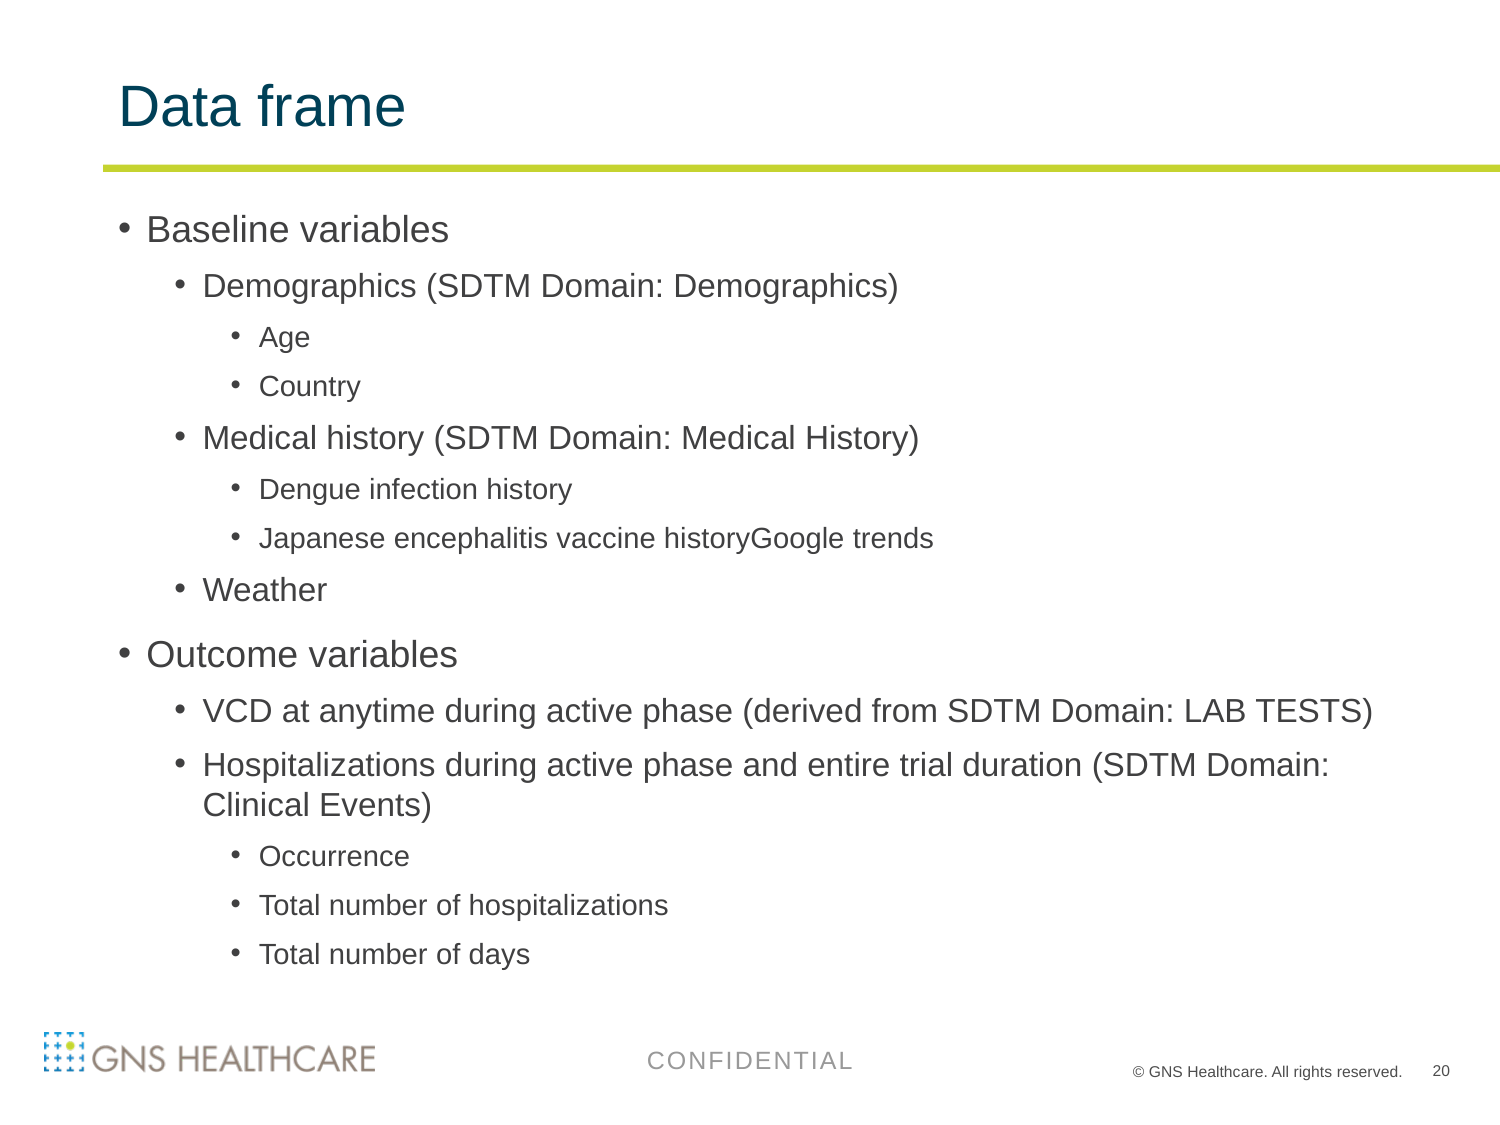

# Data frame
Baseline variables
Demographics (SDTM Domain: Demographics)
Age
Country
Medical history (SDTM Domain: Medical History)
Dengue infection history
Japanese encephalitis vaccine historyGoogle trends
Weather
Outcome variables
VCD at anytime during active phase (derived from SDTM Domain: LAB TESTS)
Hospitalizations during active phase and entire trial duration (SDTM Domain: Clinical Events)
Occurrence
Total number of hospitalizations
Total number of days

20